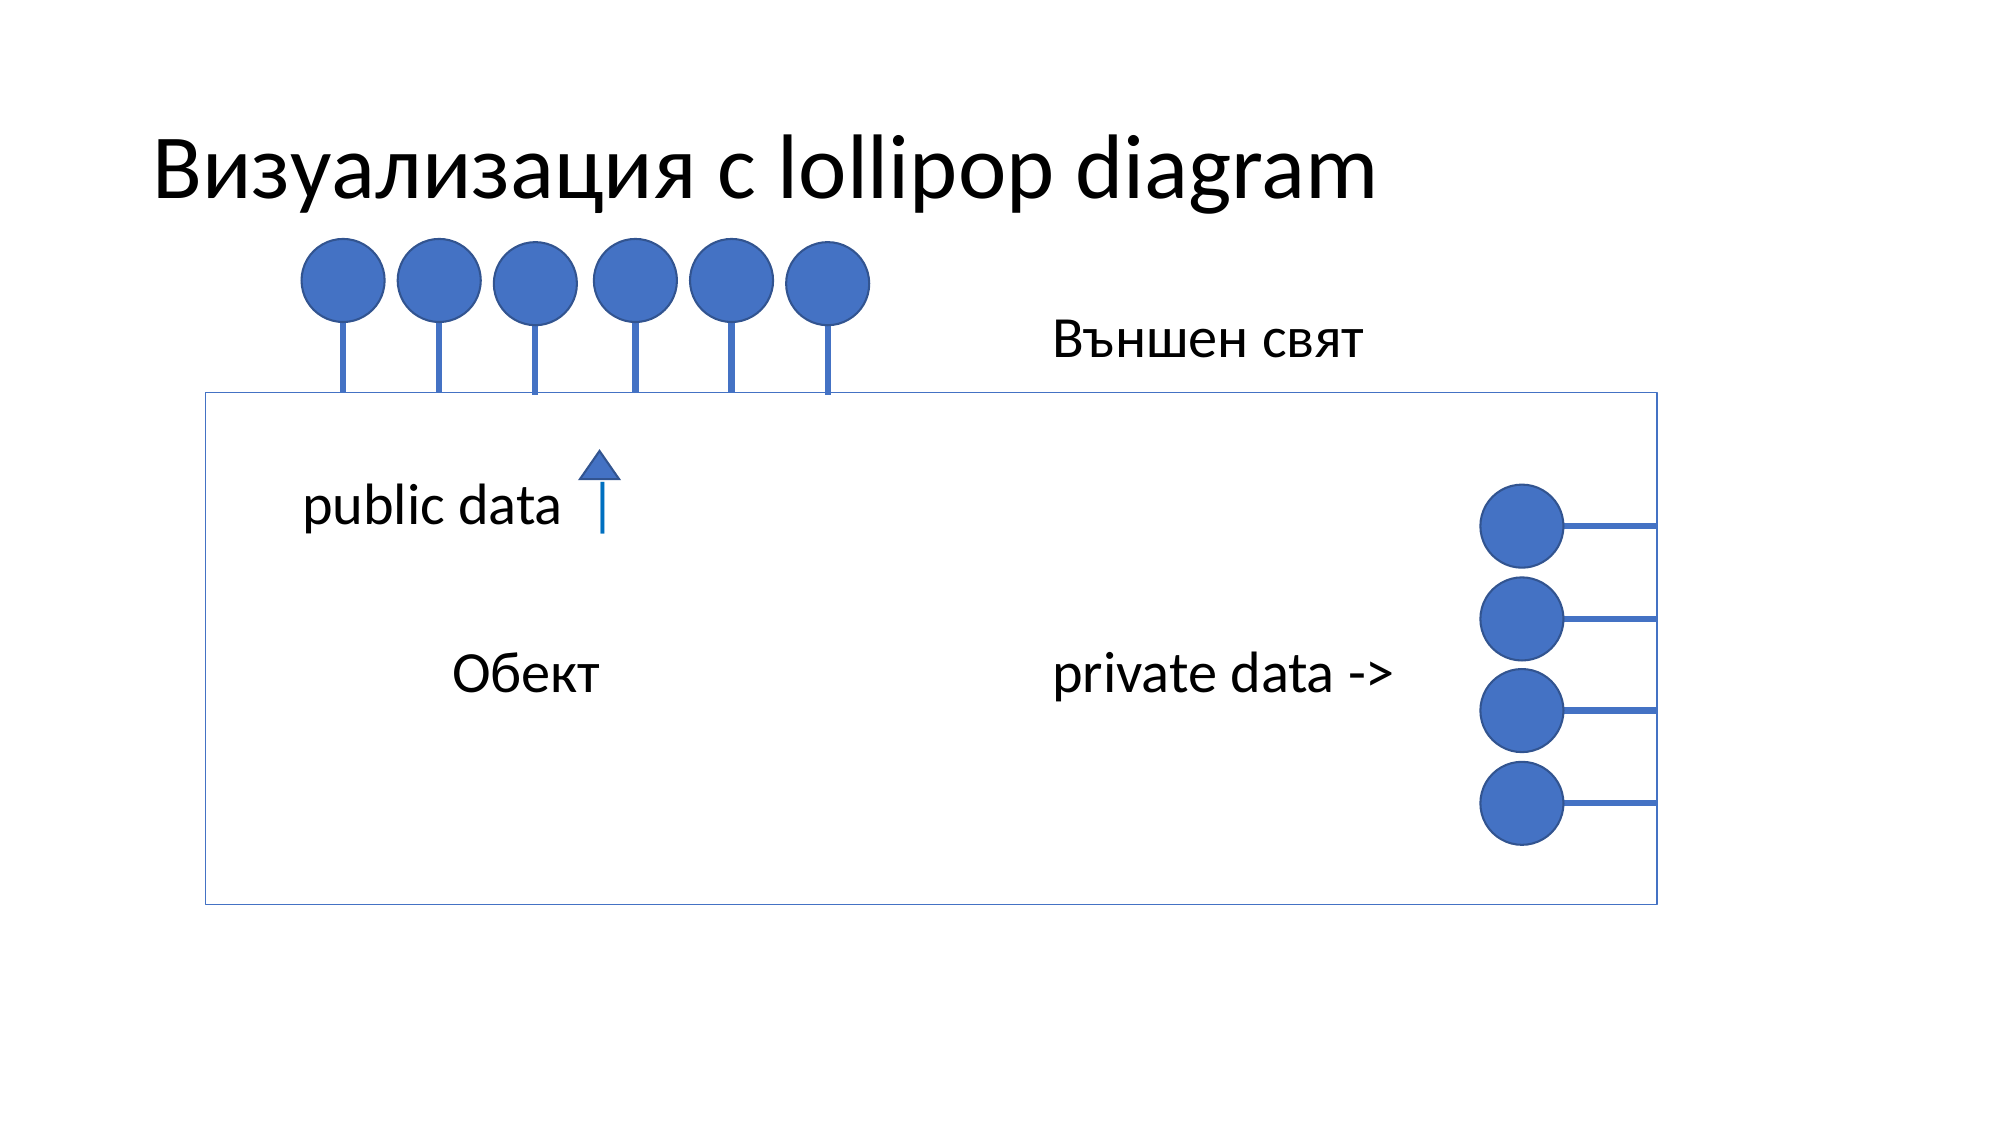

# Визуализация с lollipop diagram

						Външен свят

	public data  |

		Обект				private data ->